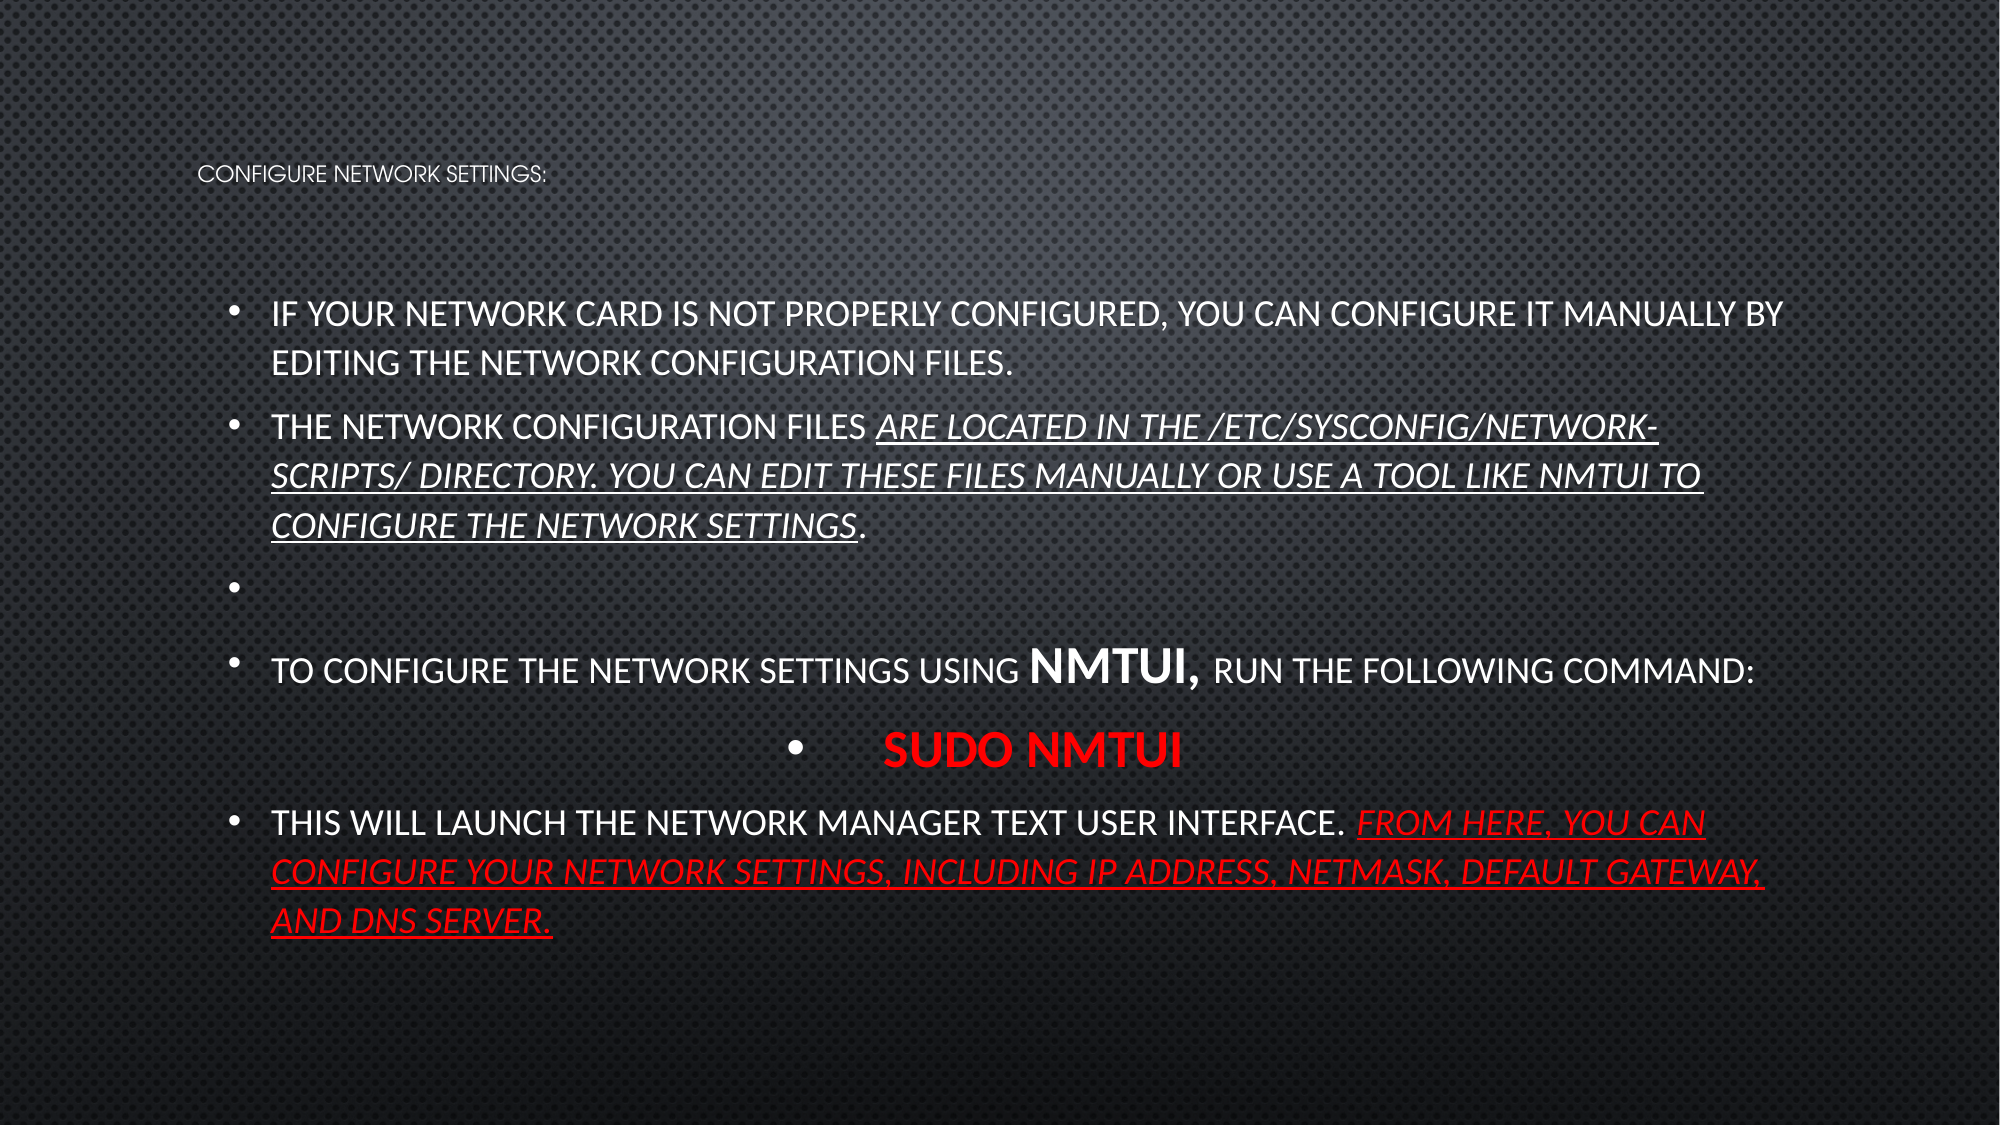

# Configure network settings:

If your network card is not properly configured, you can configure it manually by editing the network configuration files.
The network configuration files are located in the /etc/sysconfig/network-scripts/ directory. You can edit these files manually or use a tool like nmtui to configure the network settings.

To configure the network settings using nmtui, run the following command:
sudo nmtui
This will launch the Network Manager Text User Interface. From here, you can configure your network settings, including IP address, netmask, default gateway, and DNS server.